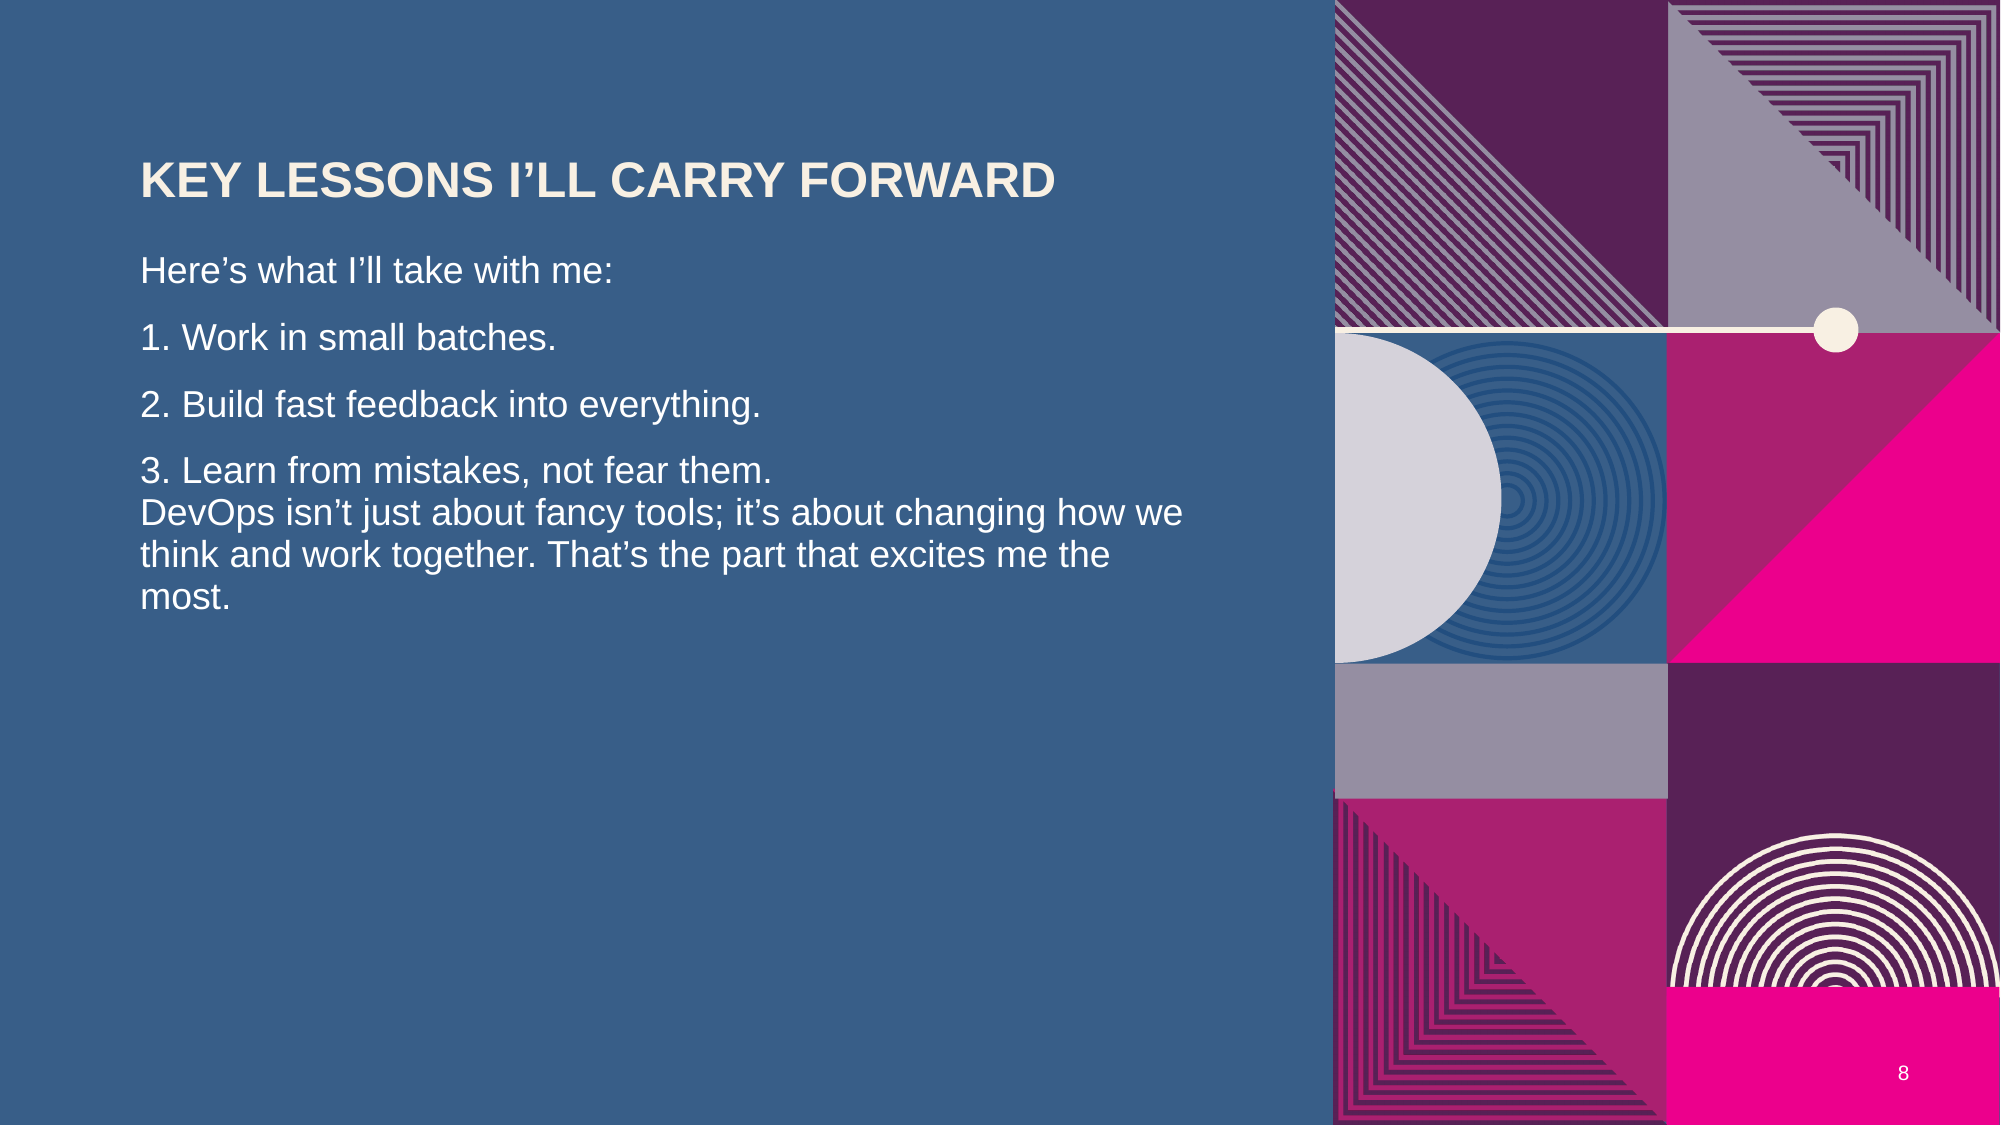

# Key Lessons I’ll Carry Forward
Here’s what I’ll take with me:
 Work in small batches.
 Build fast feedback into everything.
 Learn from mistakes, not fear them.
DevOps isn’t just about fancy tools; it’s about changing how we think and work together. That’s the part that excites me the most.
8